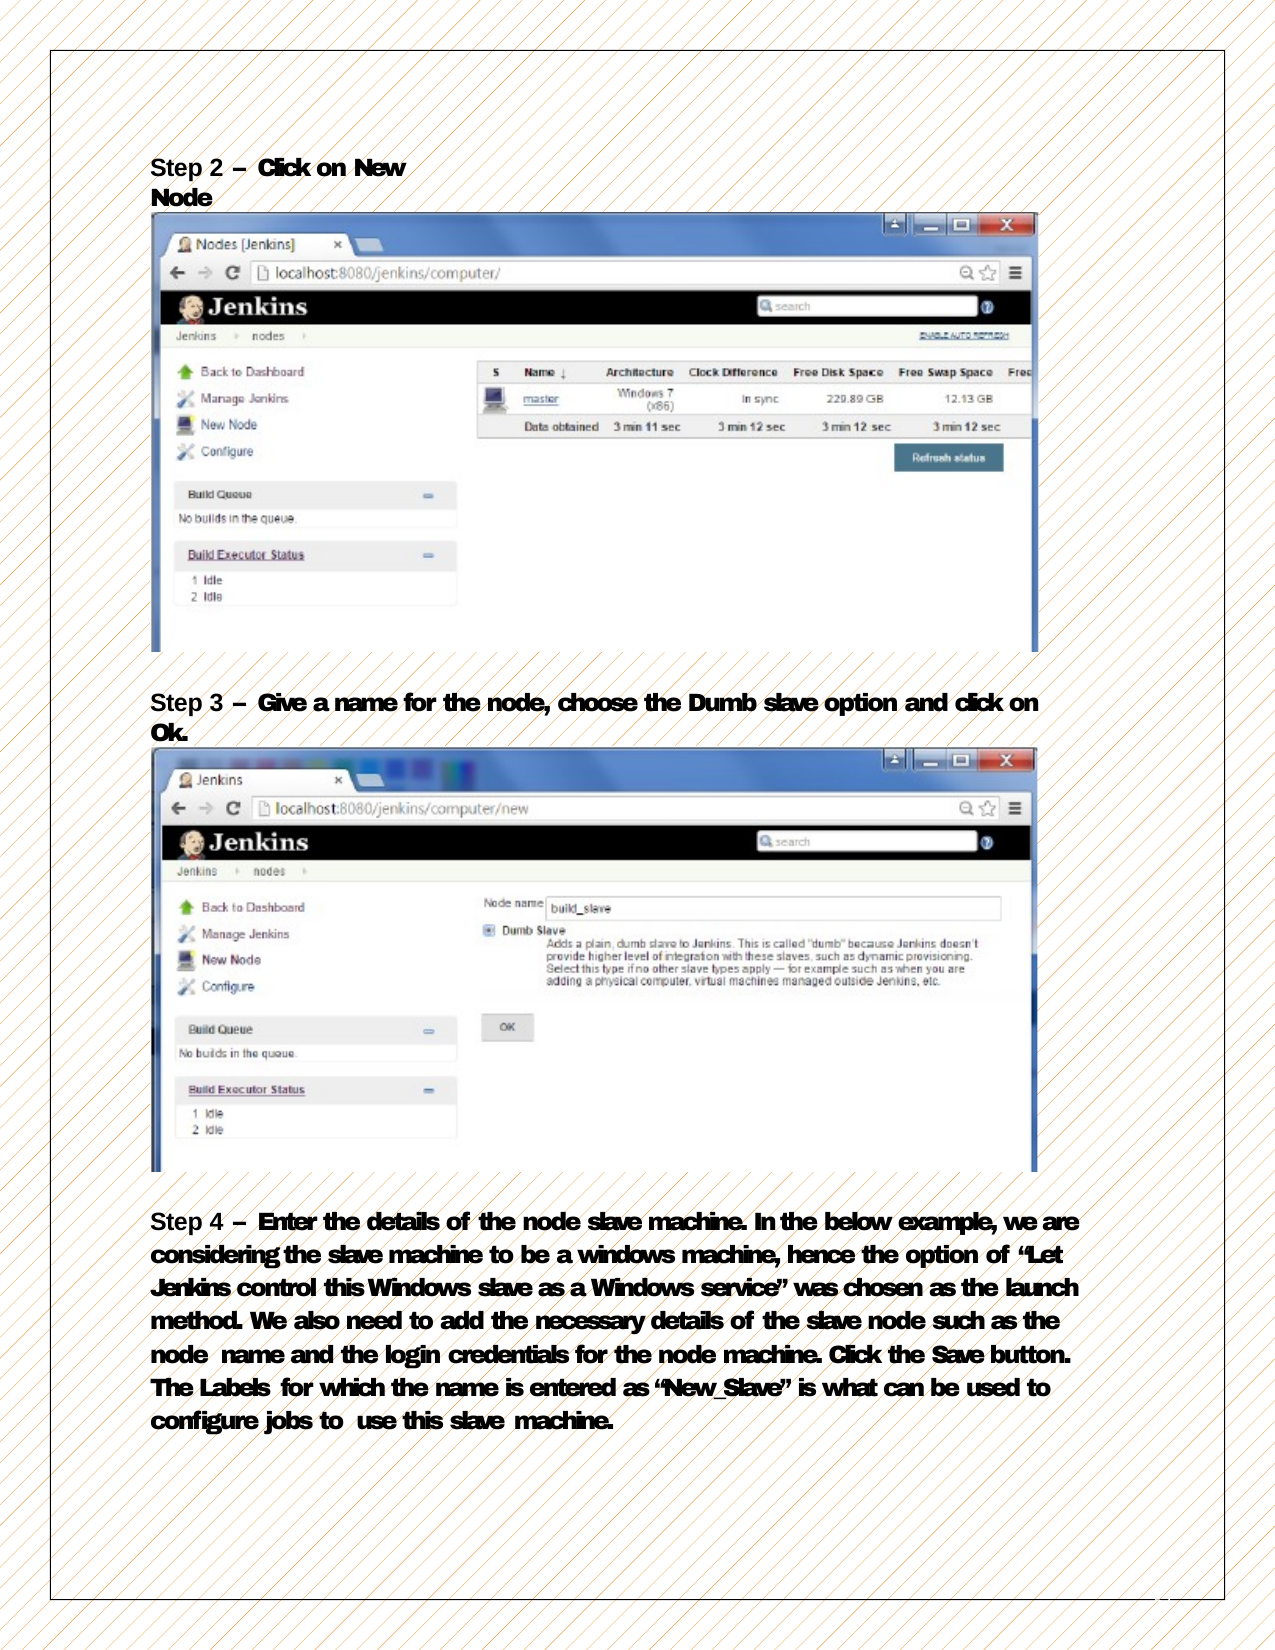

Step 2 − Click on New Node

Step 3 − Give a name for the node, choose the Dumb slave option and click on Ok.

Step 4 − Enter the details of the node slave machine. In the below example, we are  considering the slave machine to be a windows machine, hence the option of “Let  Jenkins control this Windows slave as a Windows service” was chosen as the launch  method. We also need to add the necessary details of the slave node such as the node  name and the login credentials for the node machine. Click the Save button. The Labels  for which the name is entered as “New_Slave” is what can be used to configure jobs to  use this slave machine.
57